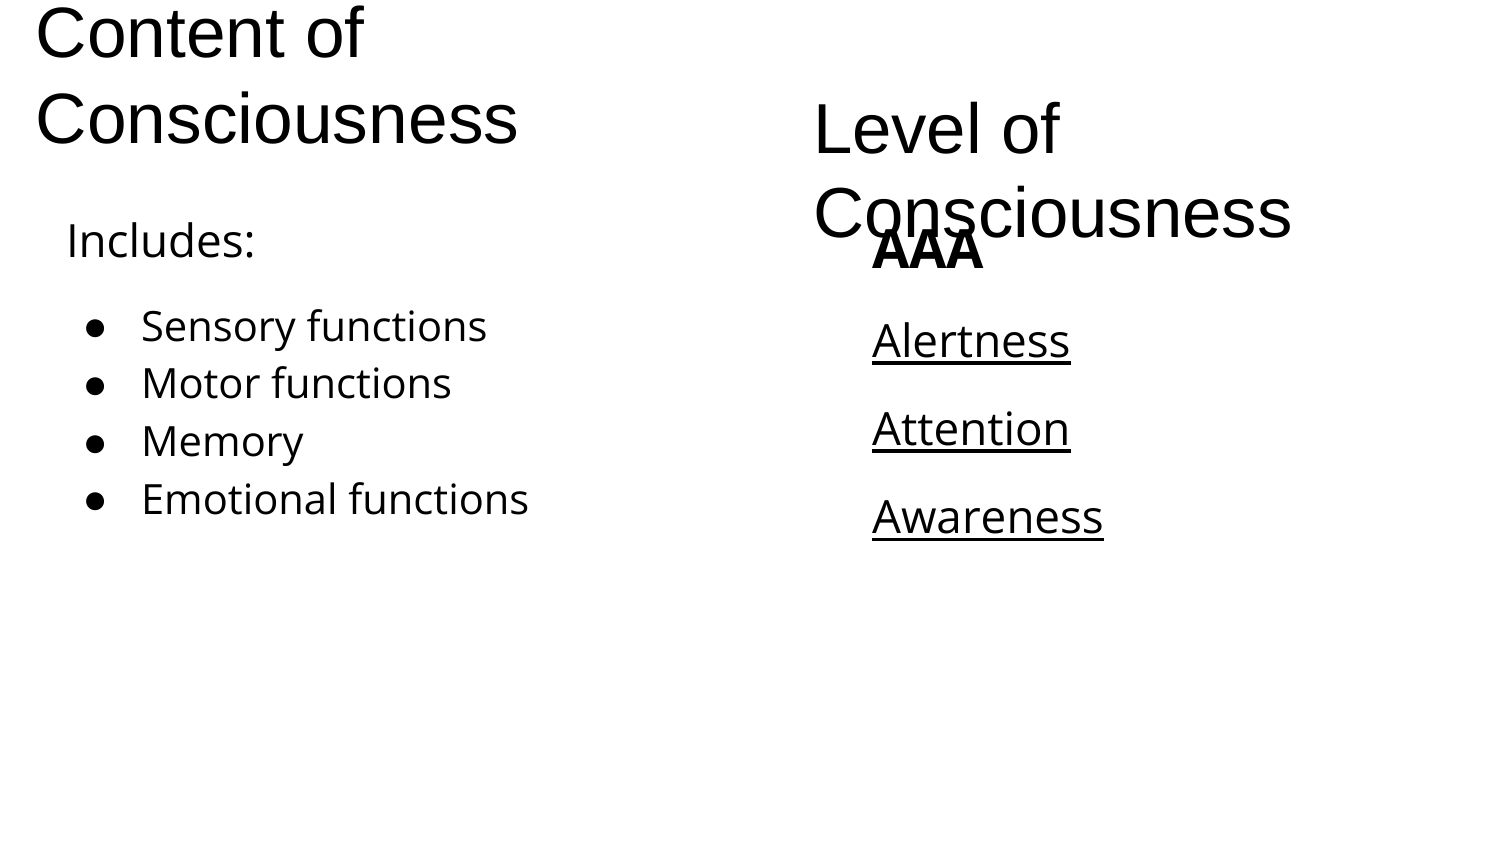

Level of Consciousness
# Content of Consciousness
Includes:
Sensory functions
Motor functions
Memory
Emotional functions

AAA
Alertness
Attention
Awareness